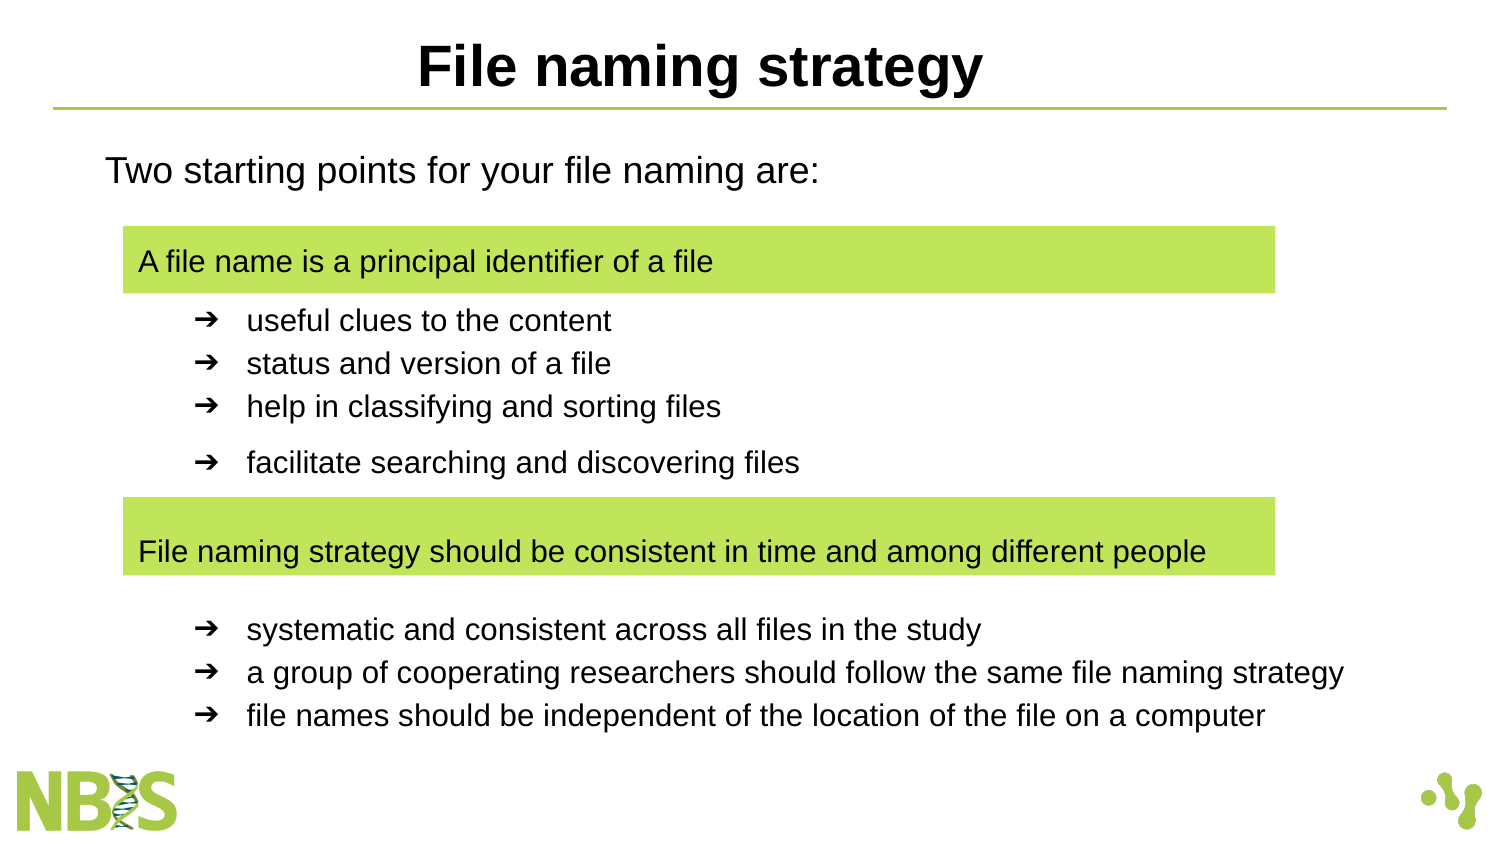

File naming strategy
Two starting points for your file naming are:

A file name is a principal identifier of a file
useful clues to the content
status and version of a file
help in classifying and sorting files
facilitate searching and discovering files
File naming strategy should be consistent in time and among different people
systematic and consistent across all files in the study
a group of cooperating researchers should follow the same file naming strategy
file names should be independent of the location of the file on a computer